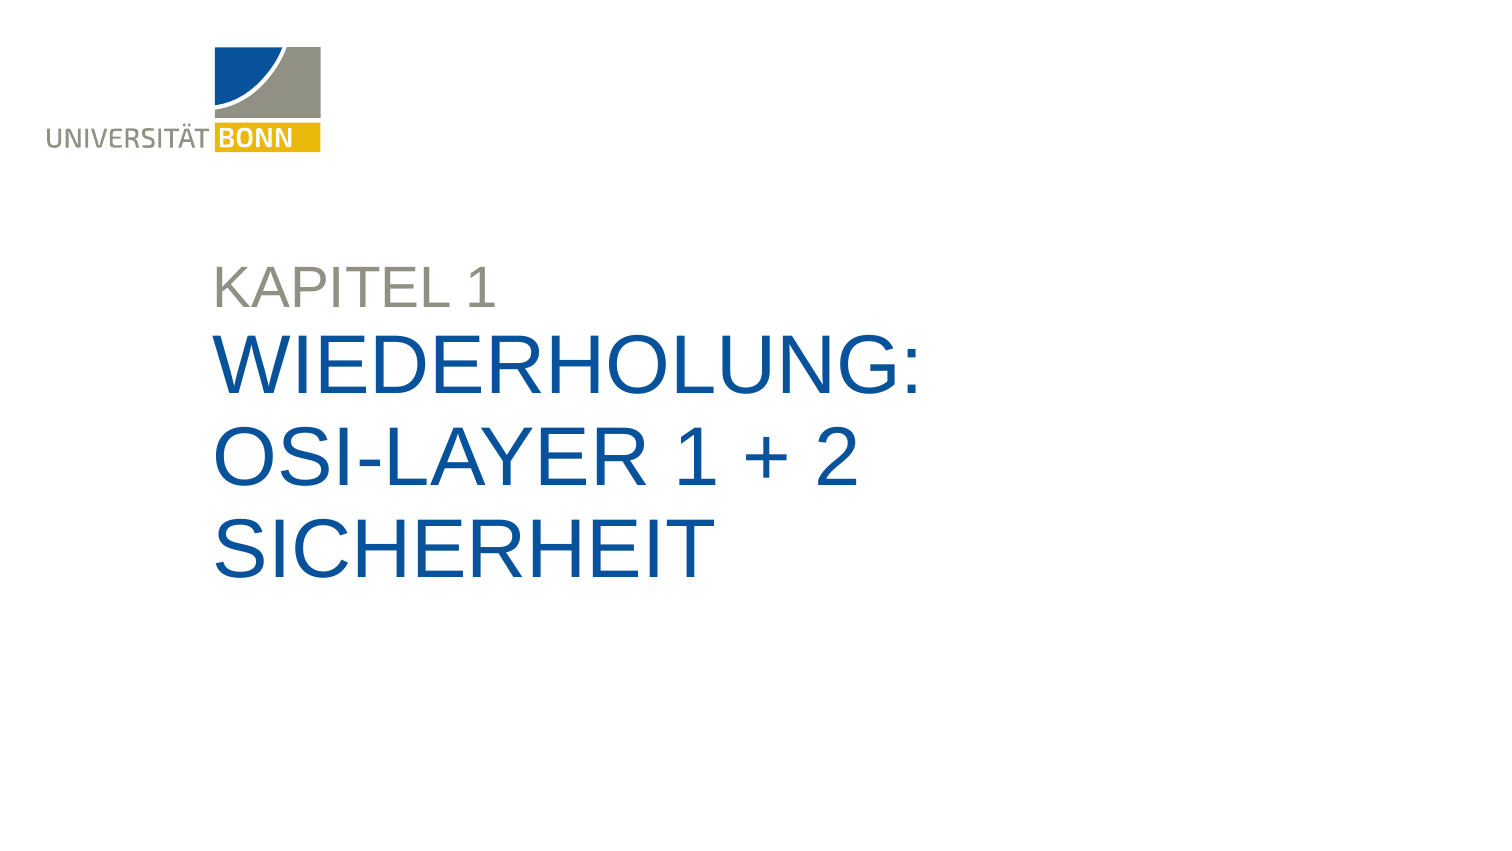

Kapitel 1
# Wiederholung: OSI-Layer 1 + 2 Sicherheit
19. April 2021
14
Matthias Wübbeling - Vorlesung Netzwerksicherheit - SoSe 2021